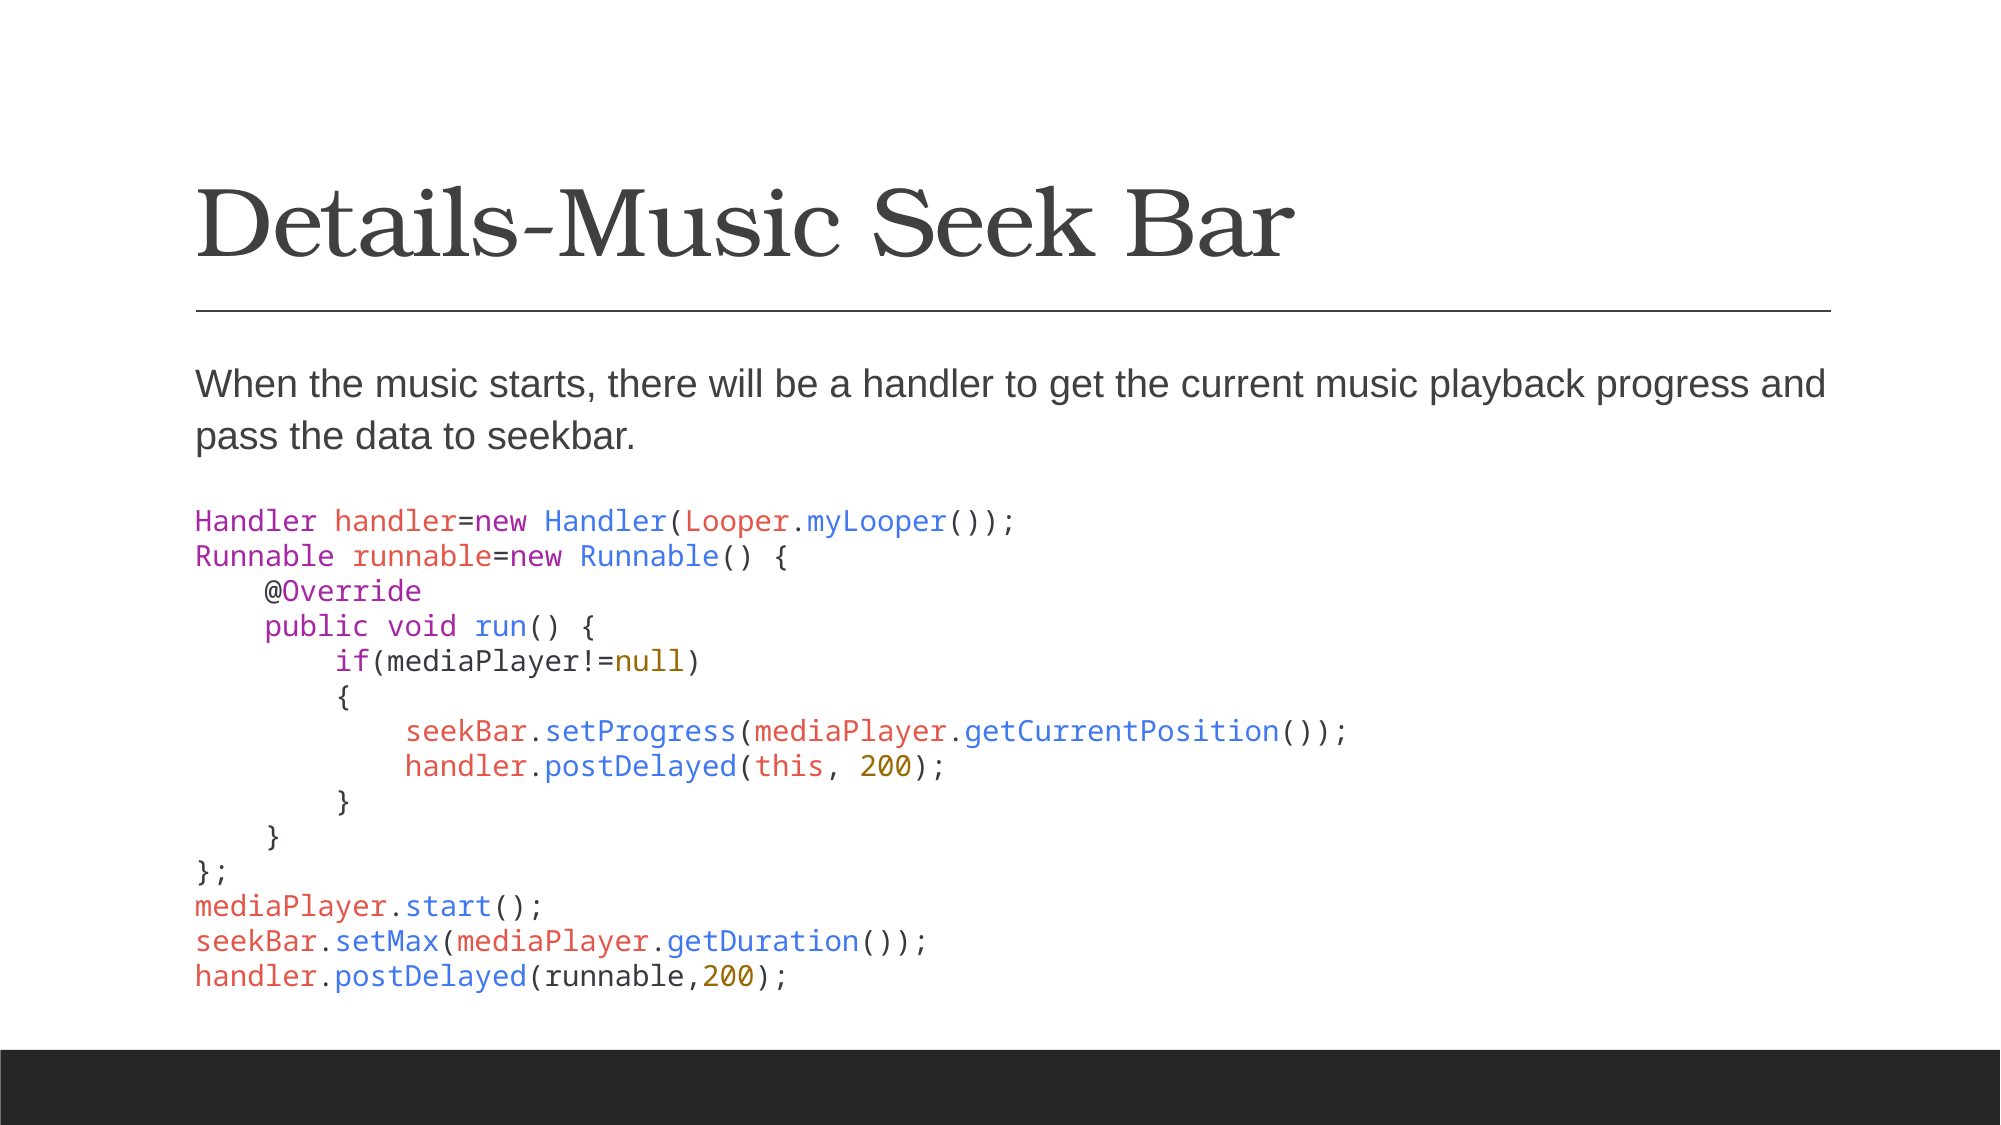

# Details-Music Seek Bar
When the music starts, there will be a handler to get the current music playback progress and pass the data to seekbar.
Handler handler=new Handler(Looper.myLooper());
Runnable runnable=new Runnable() {
    @Override
    public void run() {
        if(mediaPlayer!=null)
        {
            seekBar.setProgress(mediaPlayer.getCurrentPosition());
            handler.postDelayed(this, 200);
        }
    }
};
mediaPlayer.start();
seekBar.setMax(mediaPlayer.getDuration());
handler.postDelayed(runnable,200);